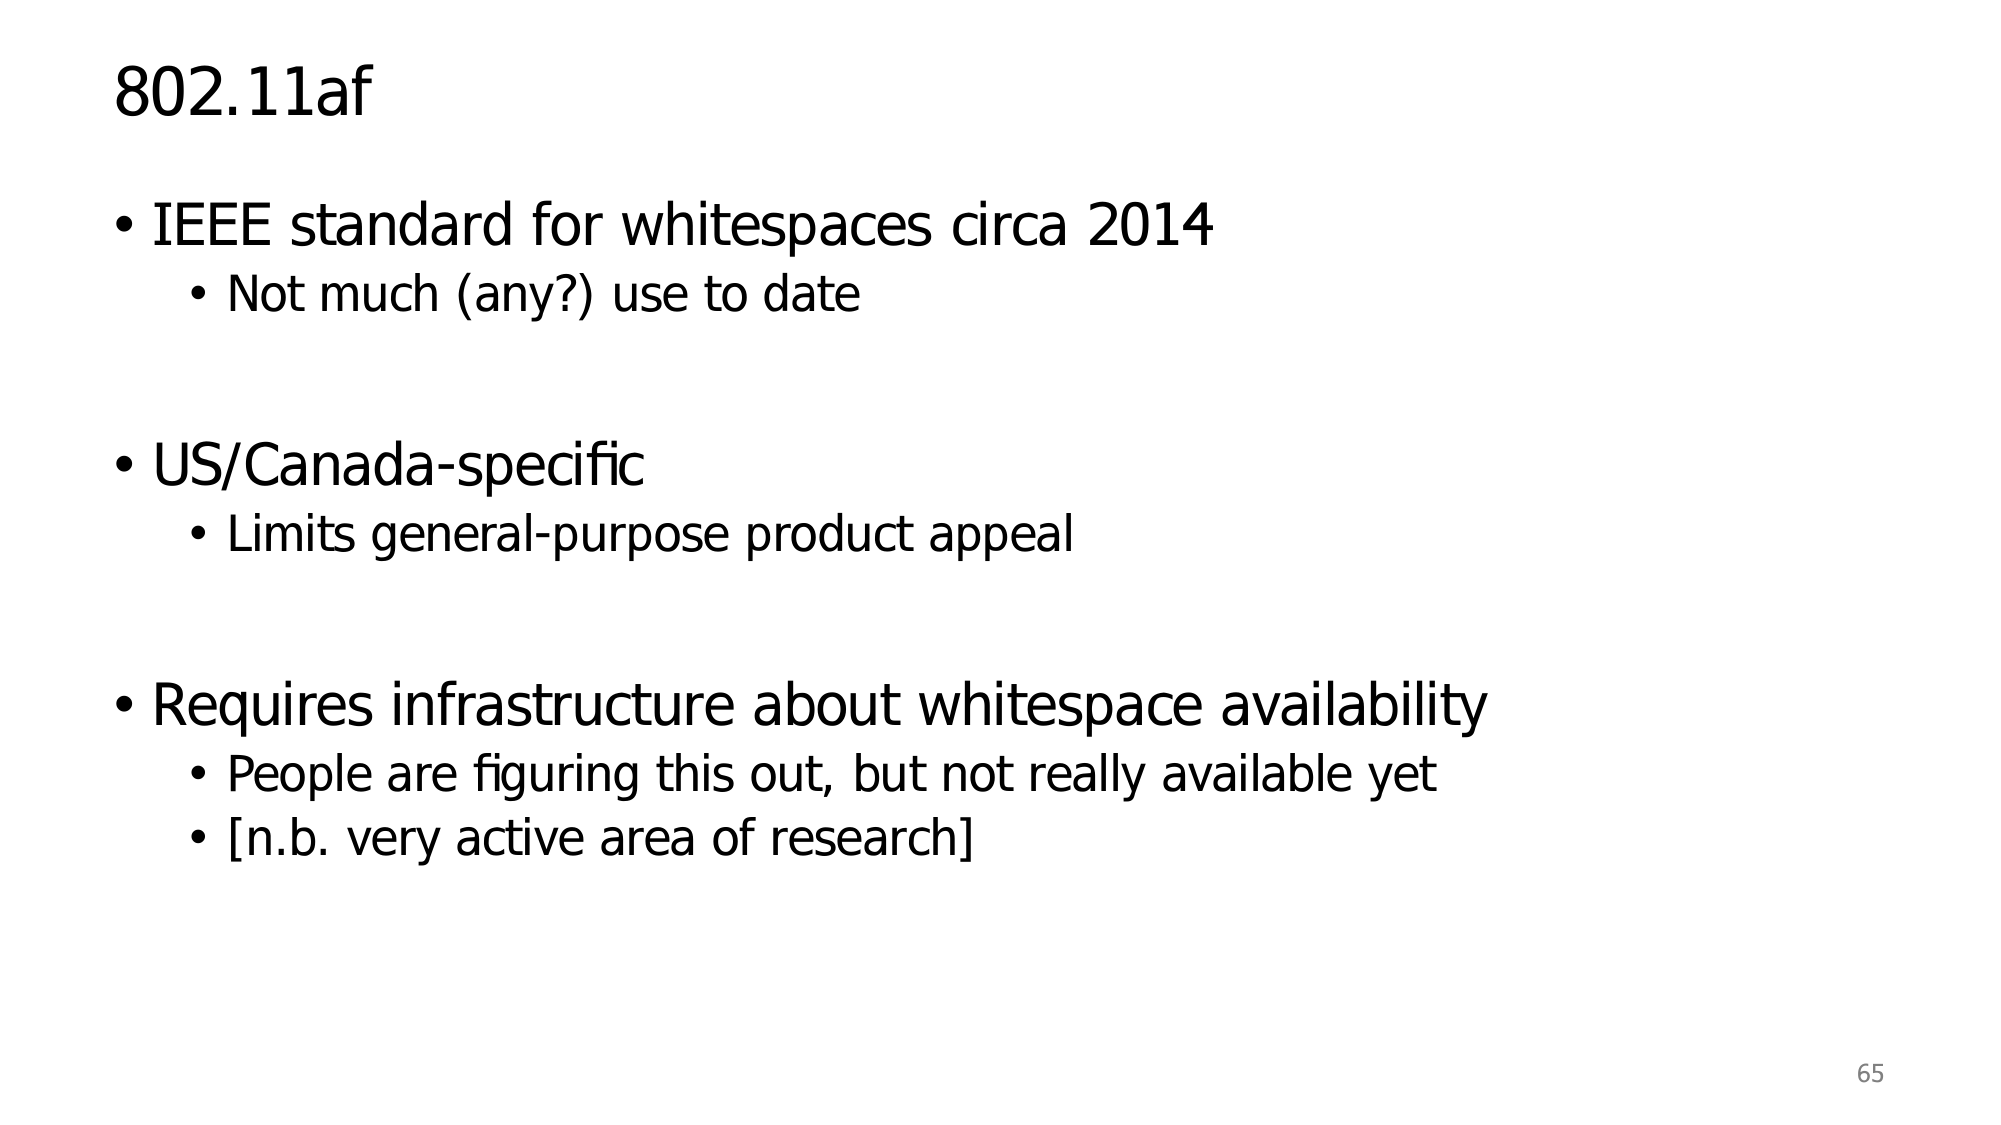

# 802.11af
IEEE standard for whitespaces circa 2014
Not much (any?) use to date

US/Canada-specific
Limits general-purpose product appeal

Requires infrastructure about whitespace availability
People are figuring this out, but not really available yet
[n.b. very active area of research]
65